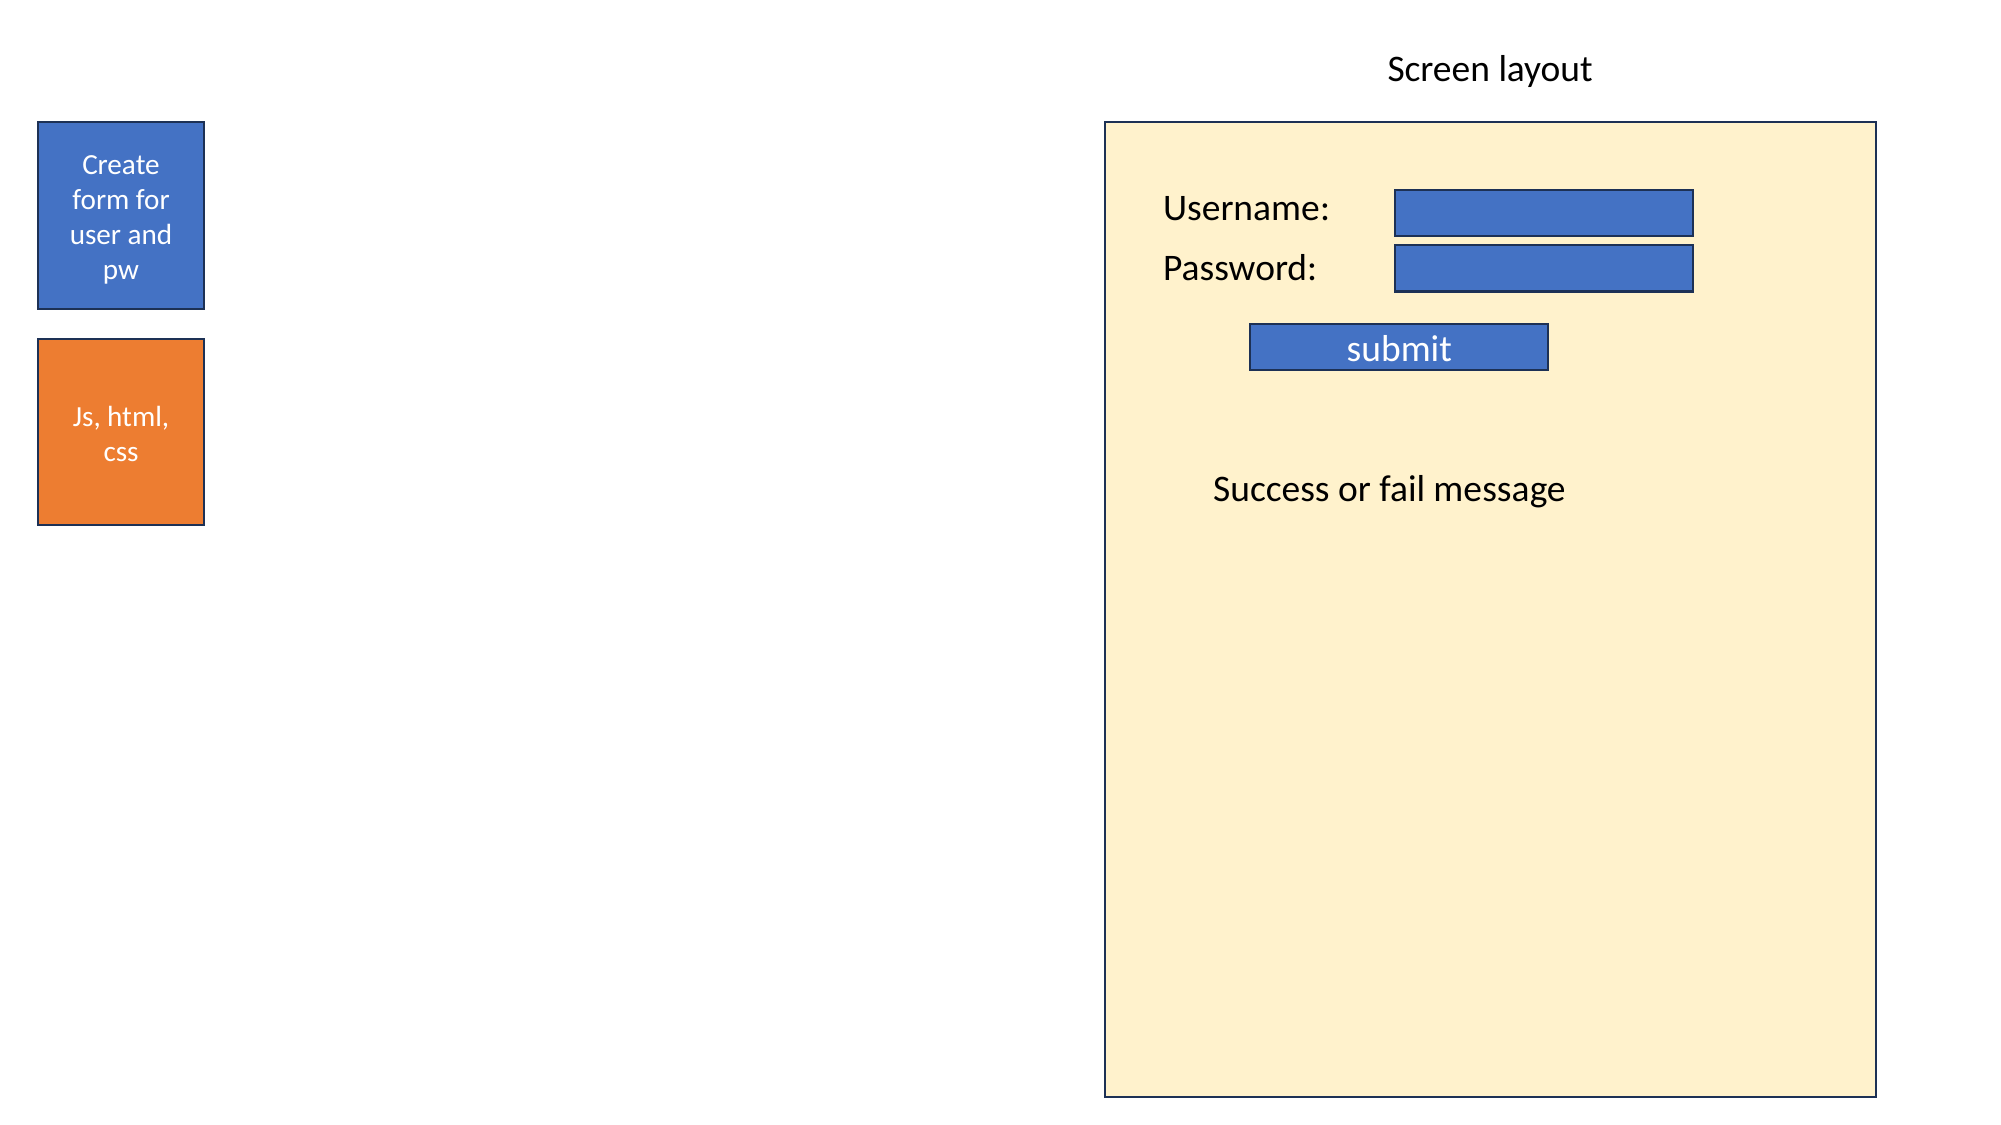

Screen layout

Create form for user and pw
Username:

Password:

submit
Js, html, css
Success or fail message